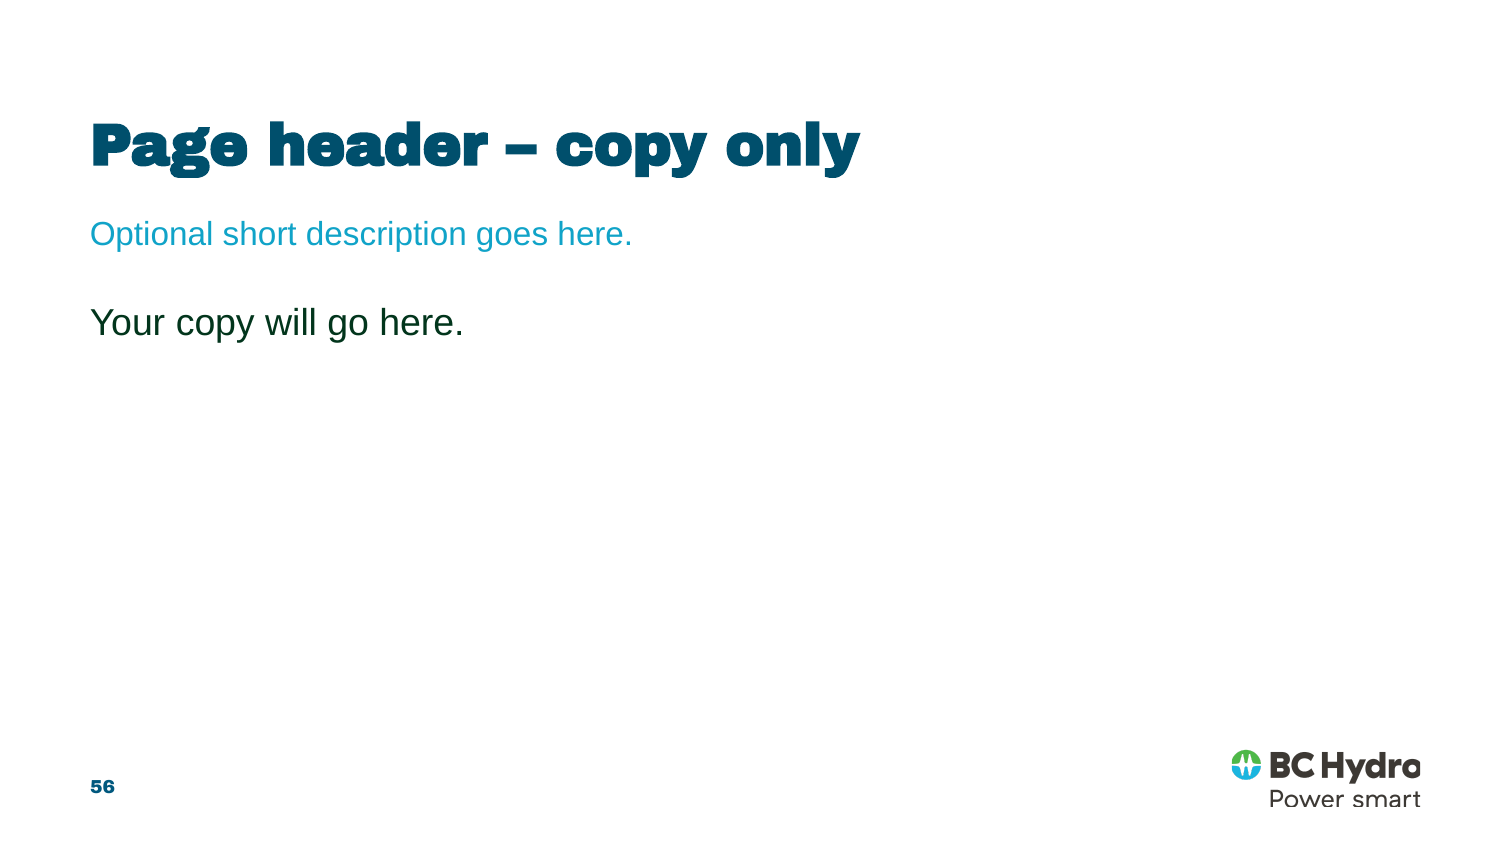

# Page header – copy only
Optional short description goes here.
Your copy will go here.
56